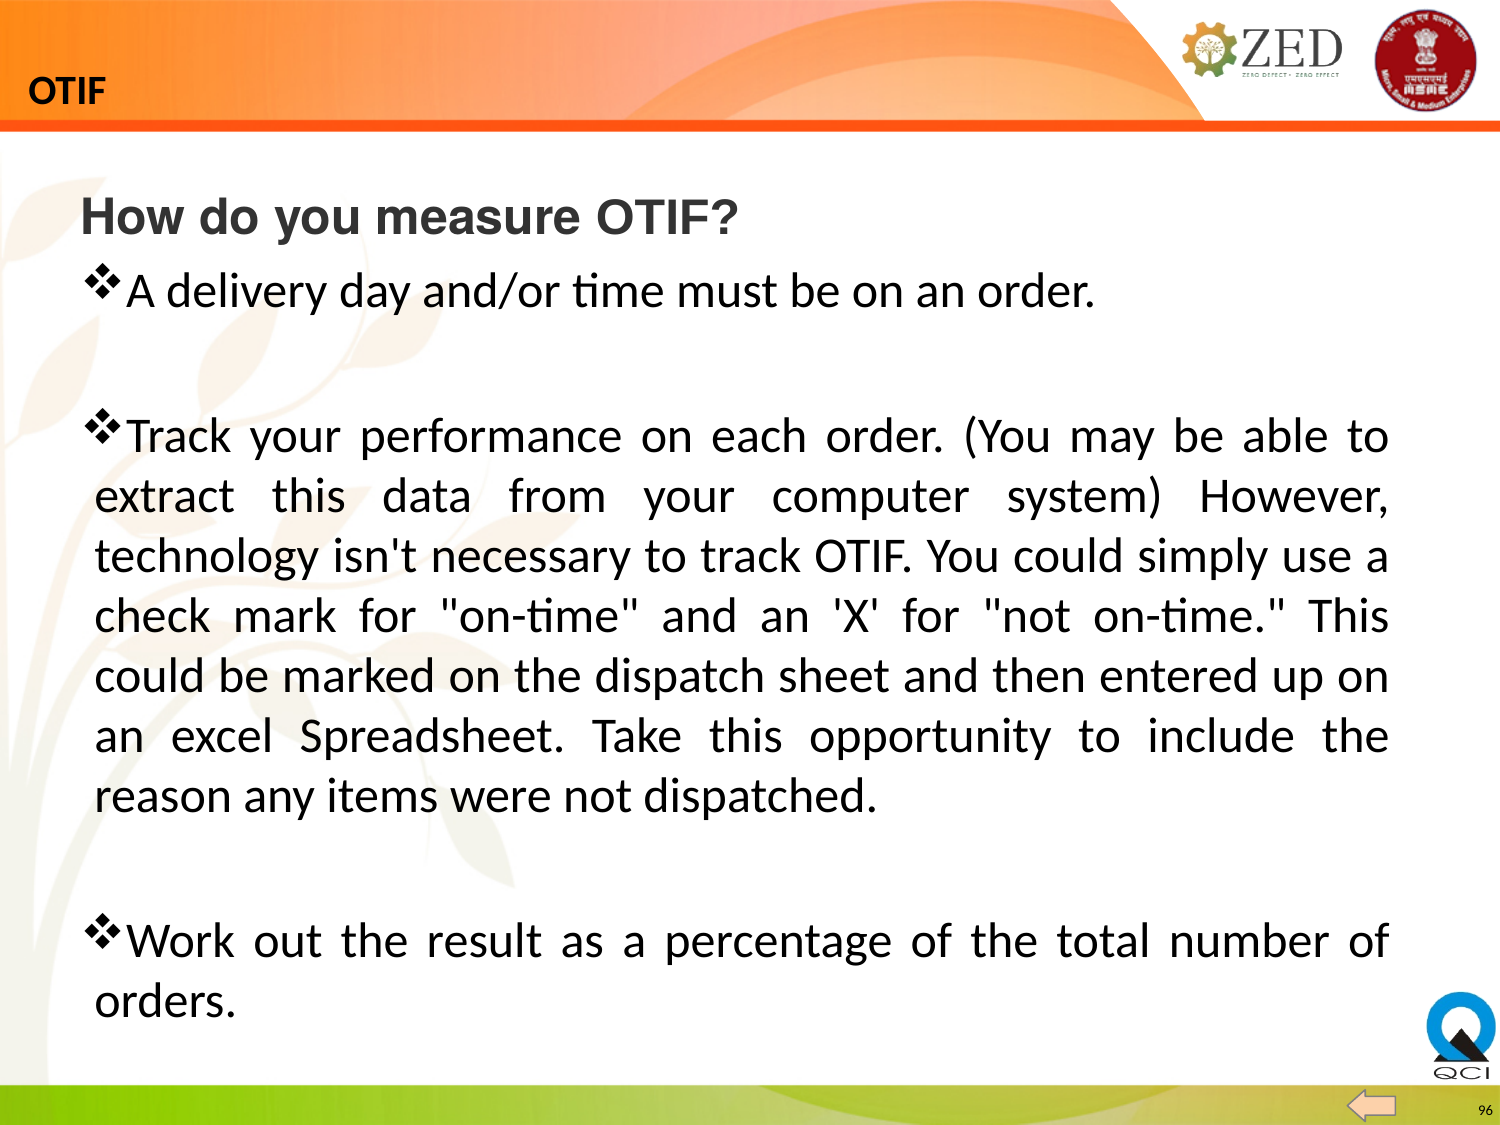

# OTIF
How do you measure OTIF?
A delivery day and/or time must be on an order.

Track your performance on each order. (You may be able to extract this data from your computer system) However, technology isn't necessary to track OTIF. You could simply use a check mark for "on-time" and an 'X' for "not on-time." This could be marked on the dispatch sheet and then entered up on an excel Spreadsheet. Take this opportunity to include the reason any items were not dispatched.

Work out the result as a percentage of the total number of orders.